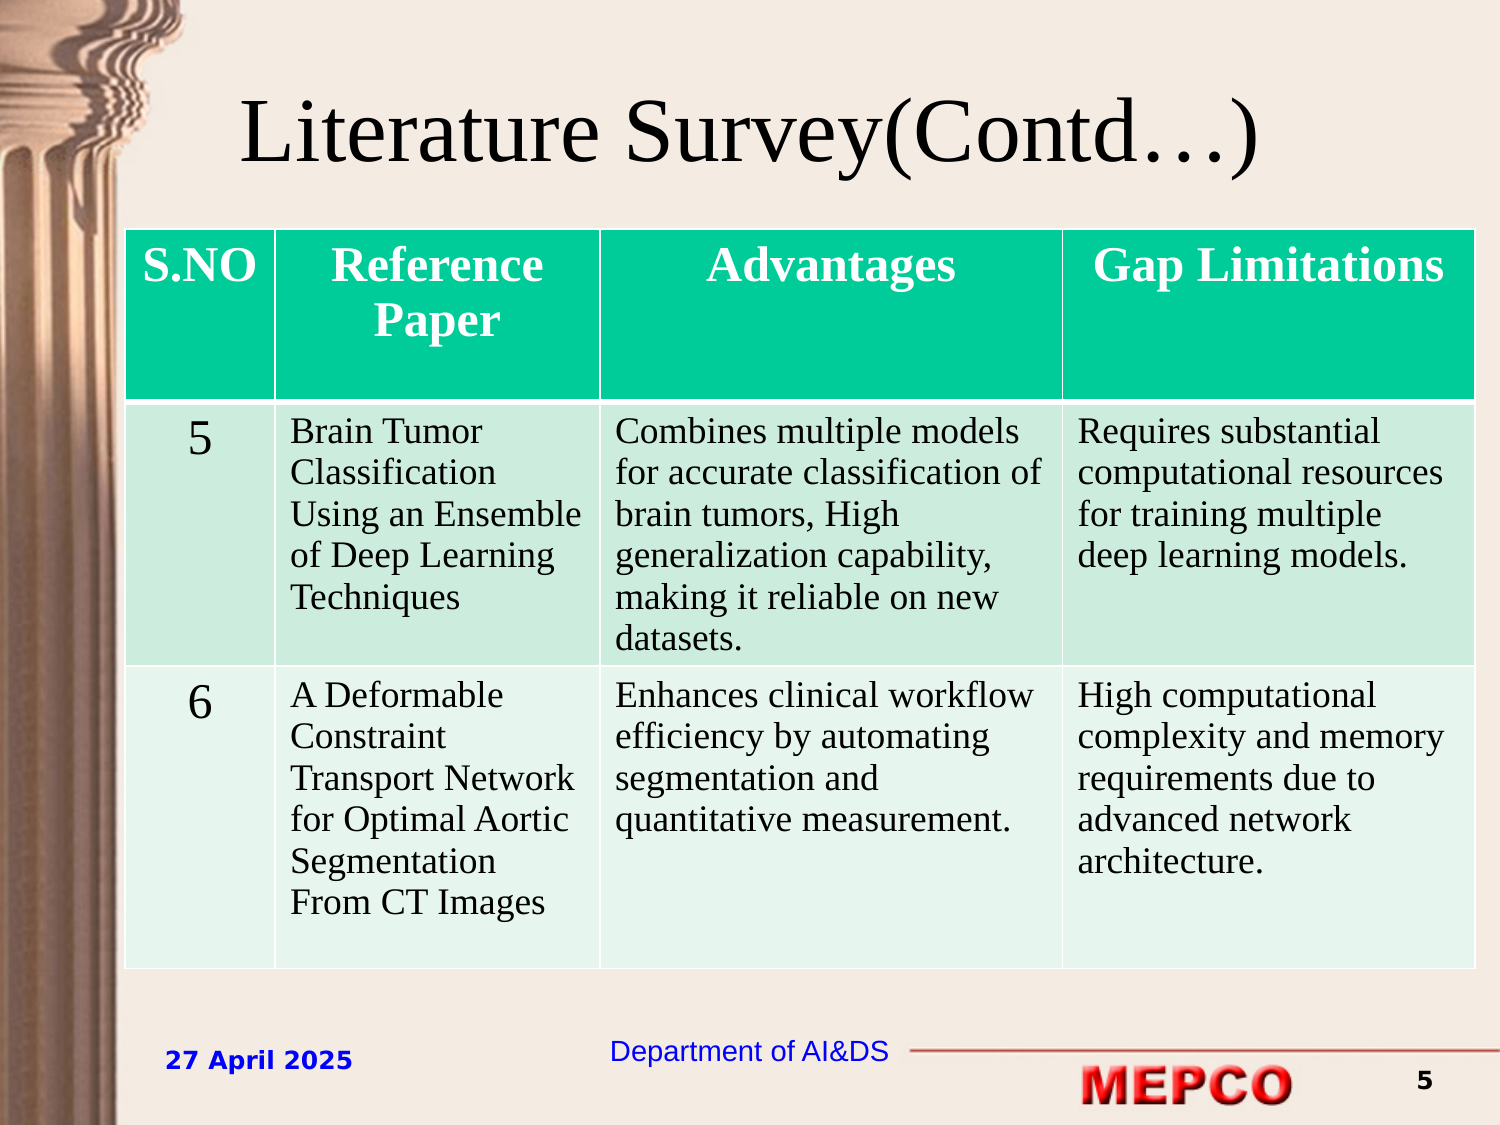

# Literature Survey(Contd…)
| S.NO | Reference Paper | Advantages | Gap Limitations |
| --- | --- | --- | --- |
| 5 | Brain Tumor Classification Using an Ensemble of Deep Learning Techniques | Combines multiple models for accurate classification of brain tumors, High generalization capability, making it reliable on new datasets. | Requires substantial computational resources for training multiple deep learning models. |
| 6 | A Deformable Constraint Transport Network for Optimal Aortic Segmentation From CT Images | Enhances clinical workflow efficiency by automating segmentation and quantitative measurement. | High computational complexity and memory requirements due to advanced network architecture. |

Department of AI&DS